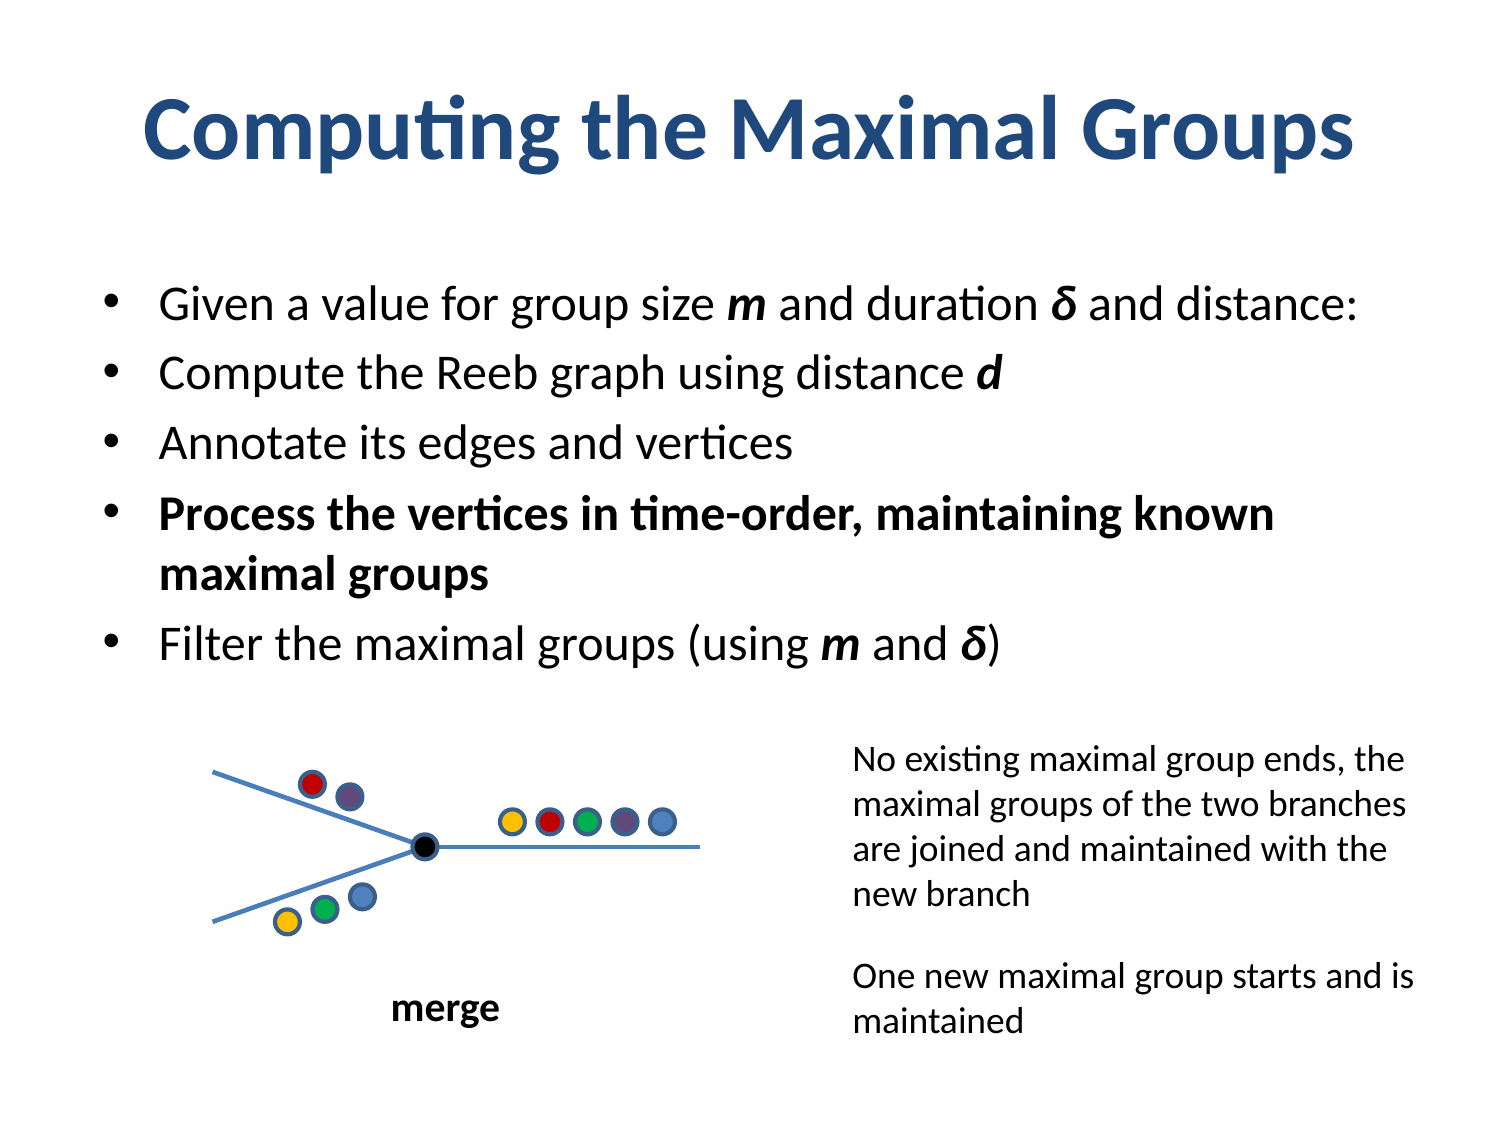

# Computing the Maximal Groups
Given a value for group size m and duration δ and distance:
Compute the Reeb graph using distance d
Annotate its edges and vertices
Process the vertices in time-order, maintaining known maximal groups
Filter the maximal groups (using m and δ)

No existing maximal group ends, the maximal groups of the two branches are joined and maintained with the new branch

One new maximal group starts and is maintained
merge